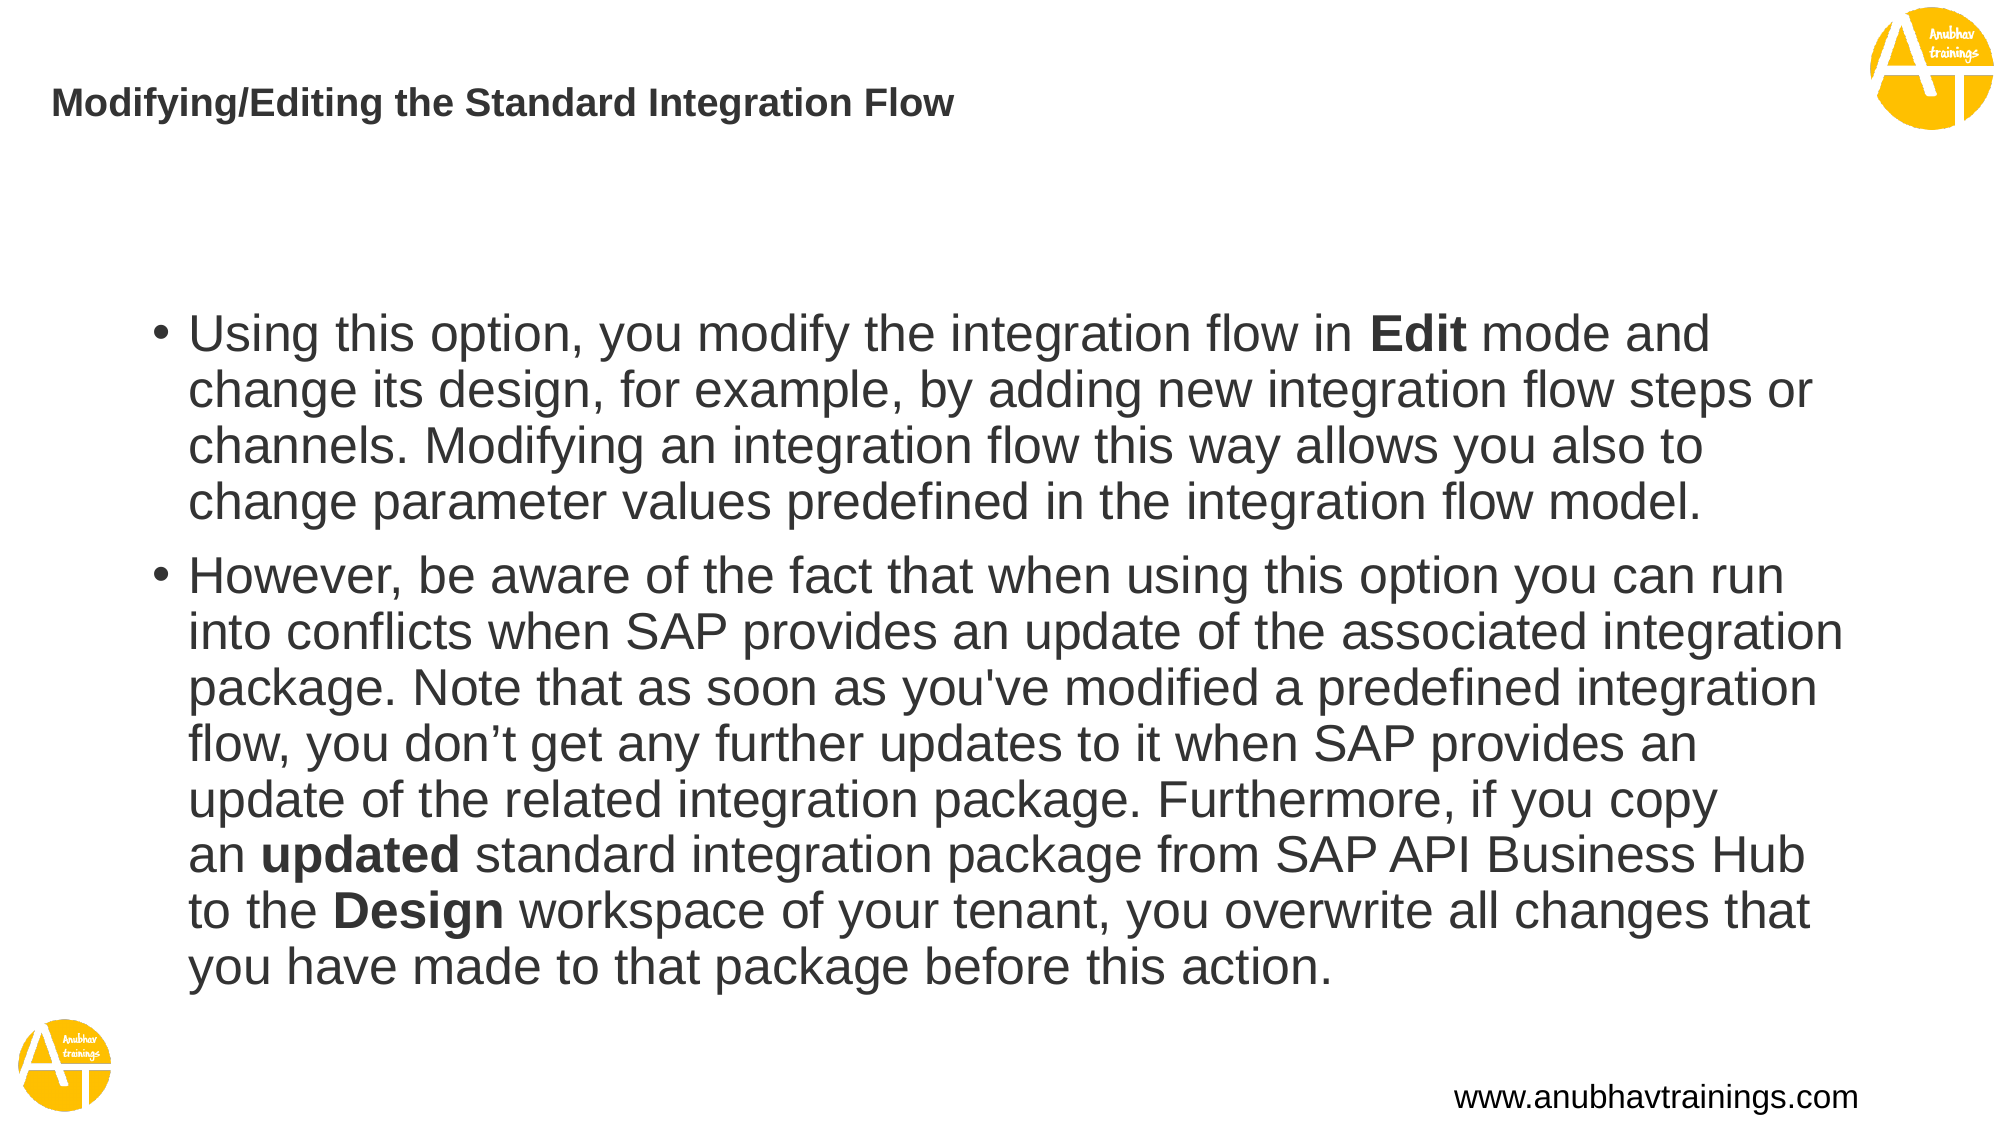

# Modifying/Editing the Standard Integration Flow
Using this option, you modify the integration flow in Edit mode and change its design, for example, by adding new integration flow steps or channels. Modifying an integration flow this way allows you also to change parameter values predefined in the integration flow model.
However, be aware of the fact that when using this option you can run into conflicts when SAP provides an update of the associated integration package. Note that as soon as you've modified a predefined integration flow, you don’t get any further updates to it when SAP provides an update of the related integration package. Furthermore, if you copy an updated standard integration package from SAP API Business Hub to the Design workspace of your tenant, you overwrite all changes that you have made to that package before this action.

www.anubhavtrainings.com